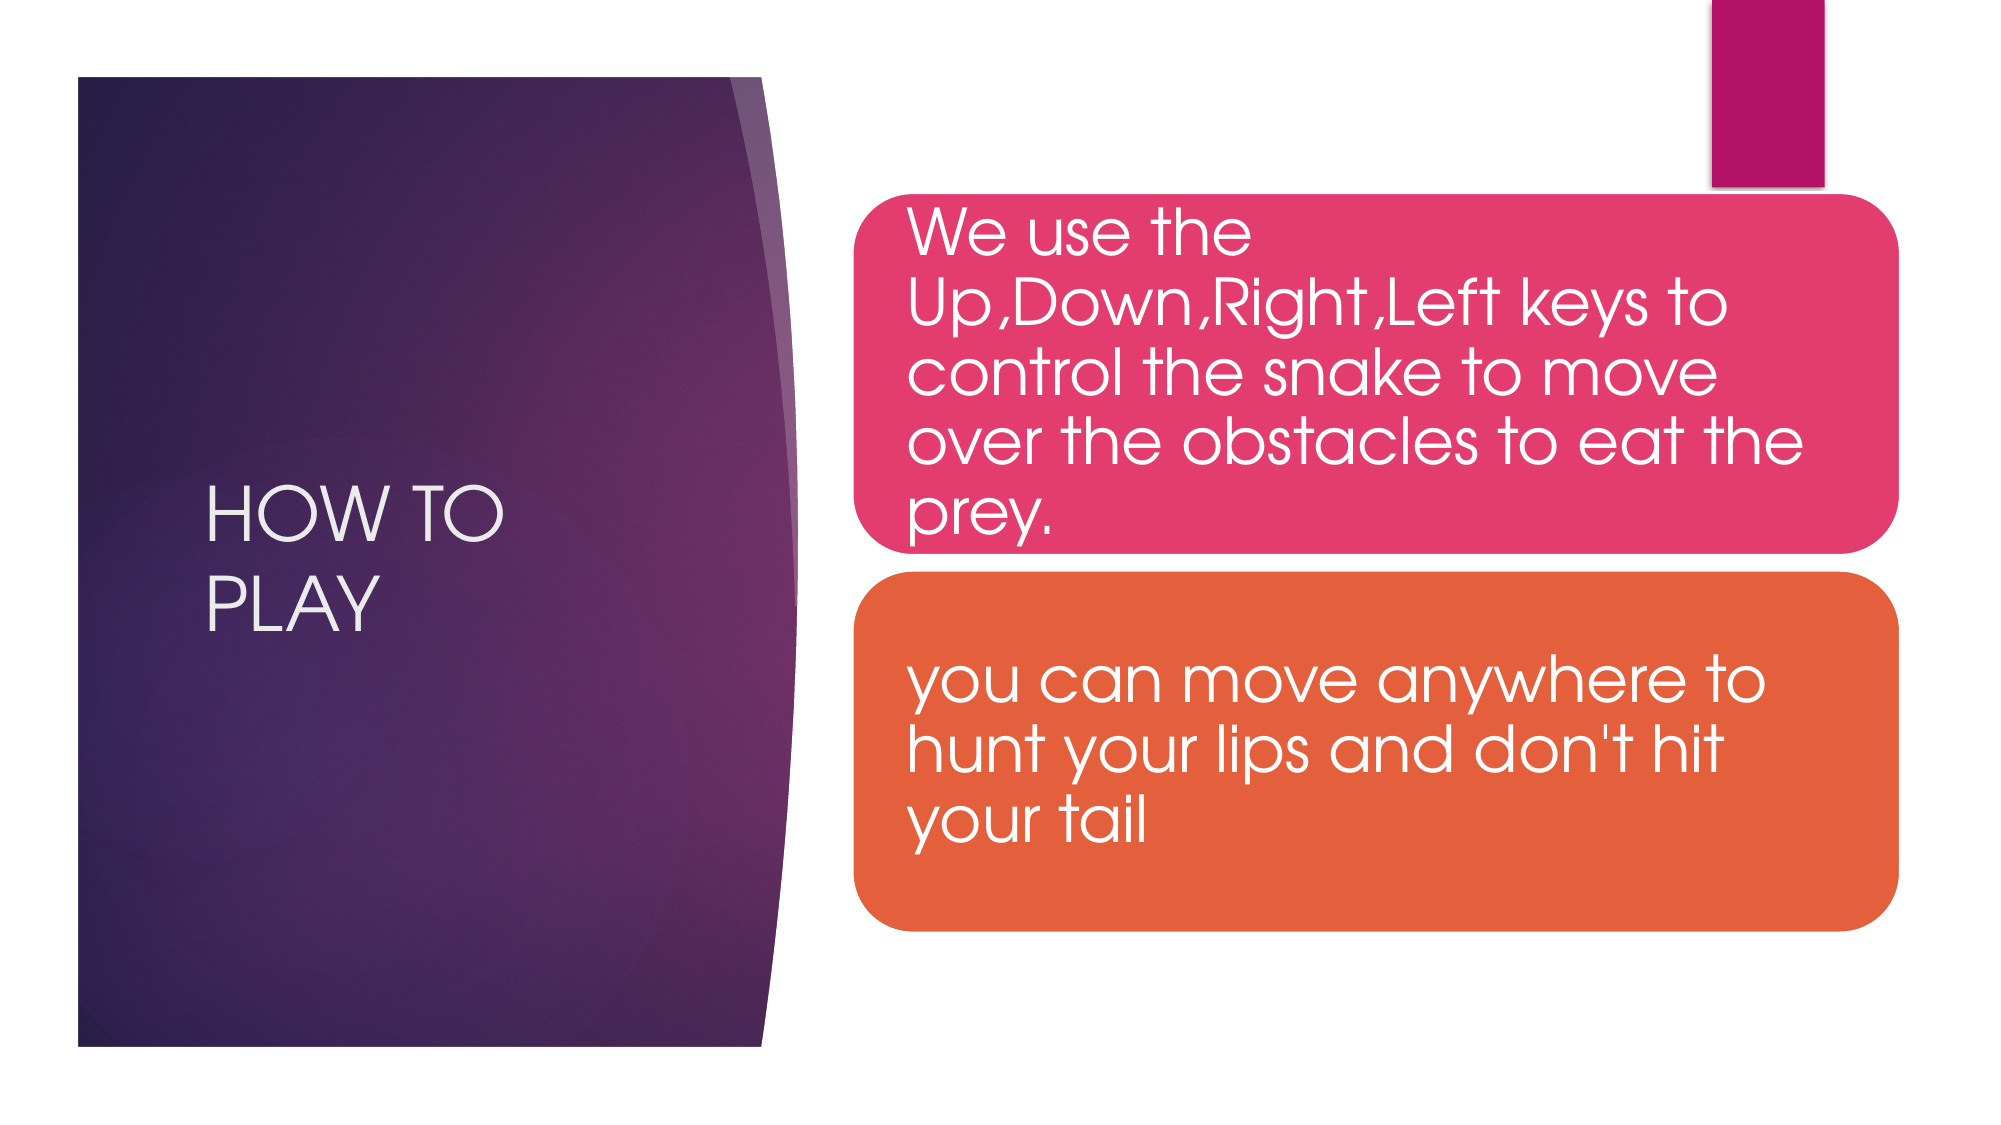

We use the Up,Down,Right,Left keys to control the snake to move over the obstacles to eat the prey.
you can move anywhere to hunt your lips and don't hit your tail
# HOW TO PLAY